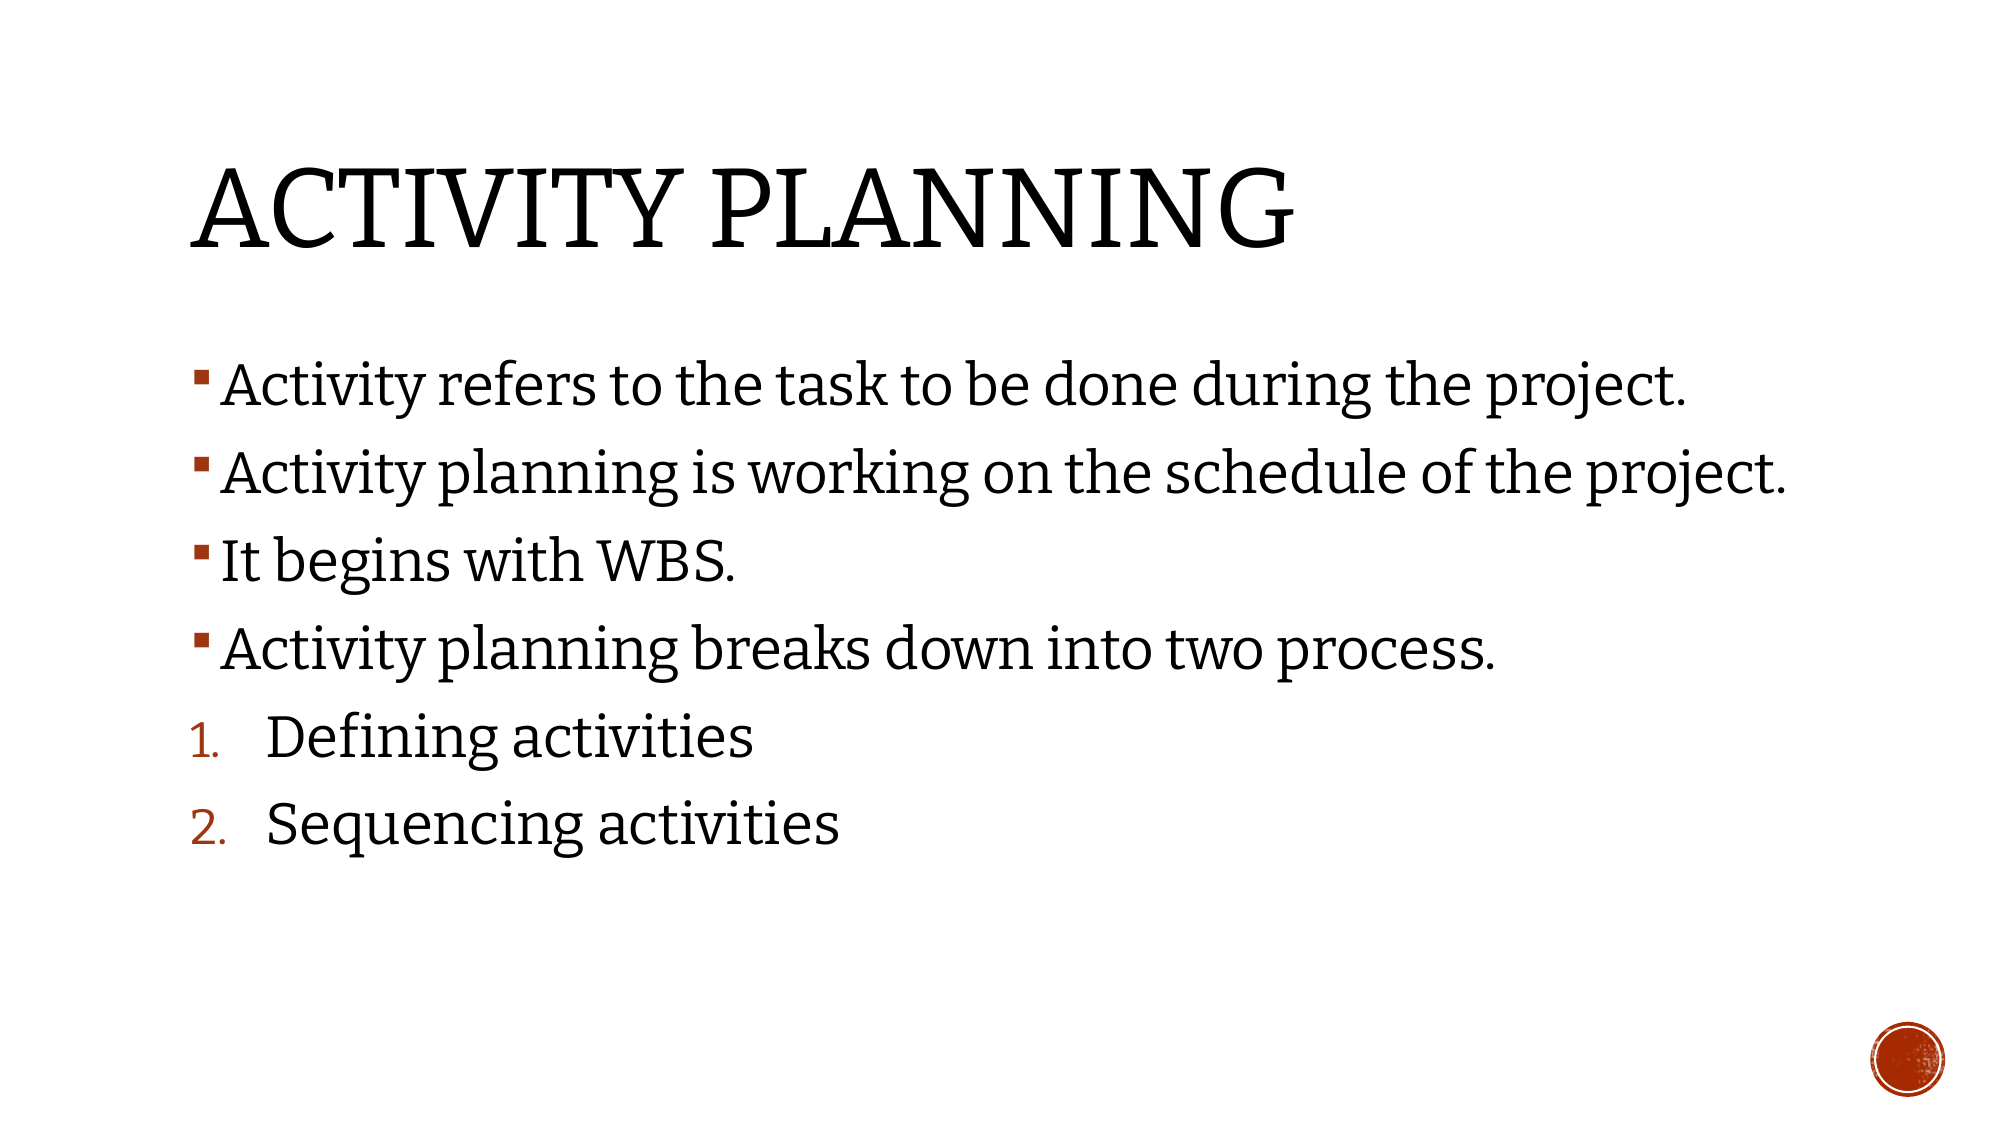

# Activity planning
Activity refers to the task to be done during the project.
Activity planning is working on the schedule of the project.
It begins with WBS.
Activity planning breaks down into two process.
Defining activities
Sequencing activities